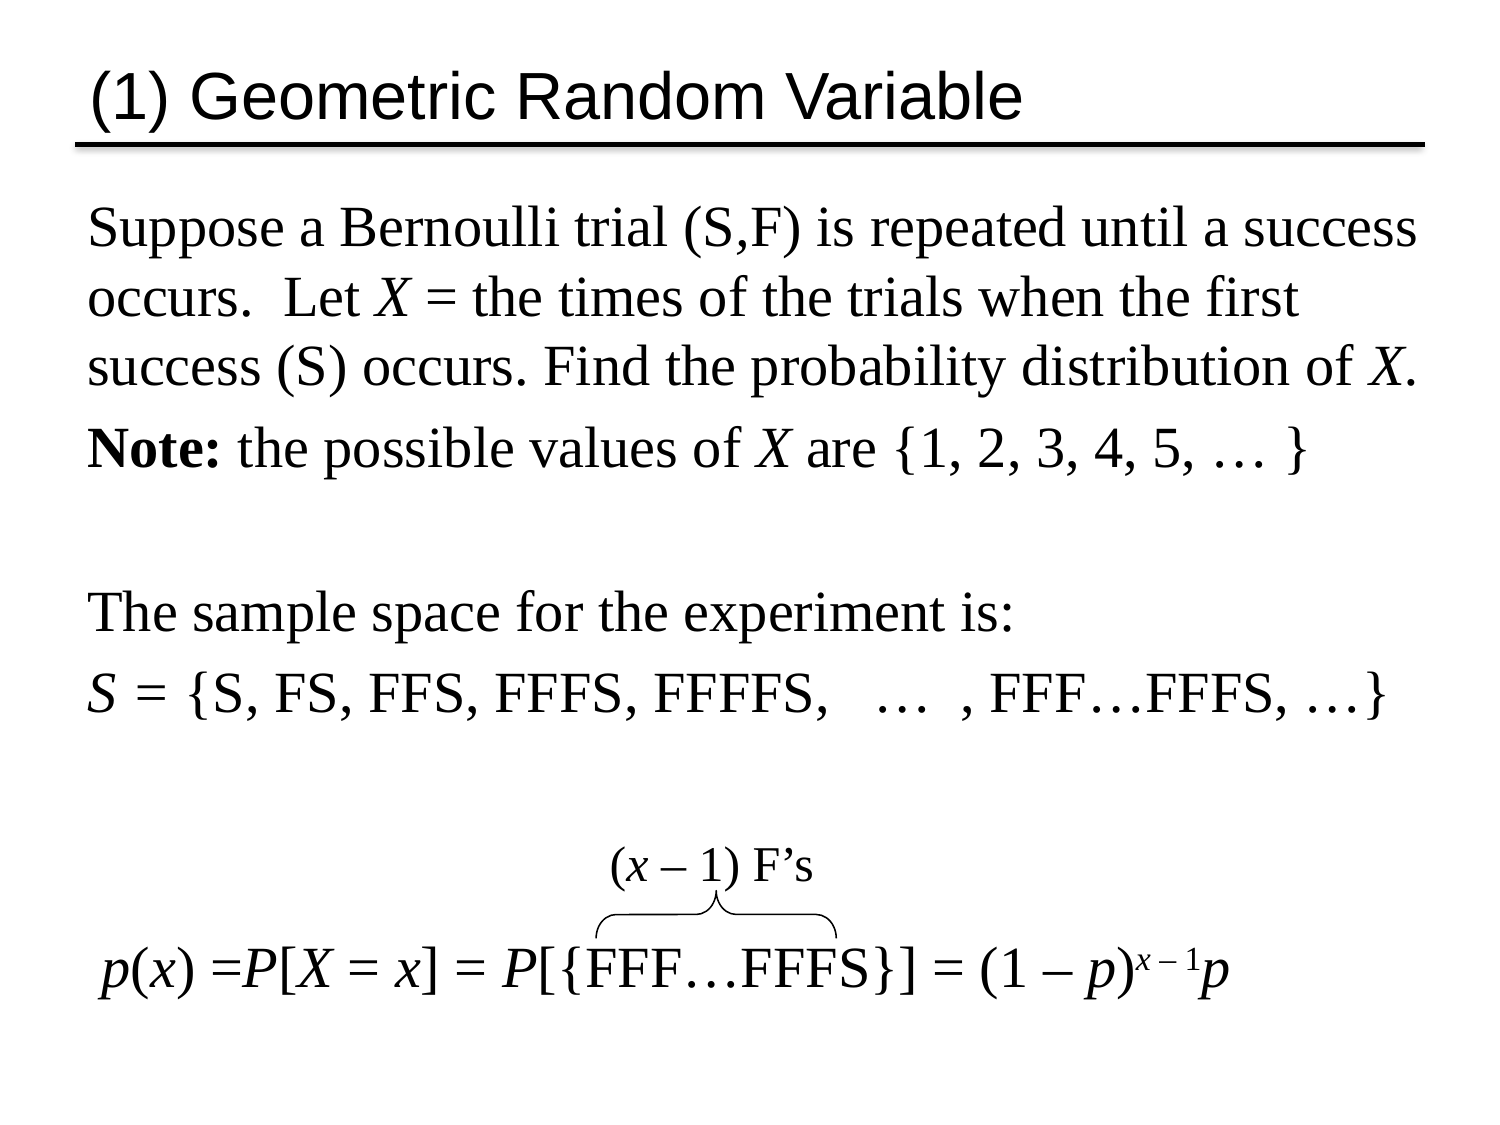

# (1) Geometric Random Variable
Suppose a Bernoulli trial (S,F) is repeated until a success occurs.  Let X = the times of the trials when the first success (S) occurs. Find the probability distribution of X.
Note: the possible values of X are {1, 2, 3, 4, 5, … }

The sample space for the experiment is:
S = {S, FS, FFS, FFFS, FFFFS,   …  , FFF…FFFS, …}

(x – 1) F’s
p(x) =P[X = x] = P[{FFF…FFFS}] = (1 – p)x – 1p